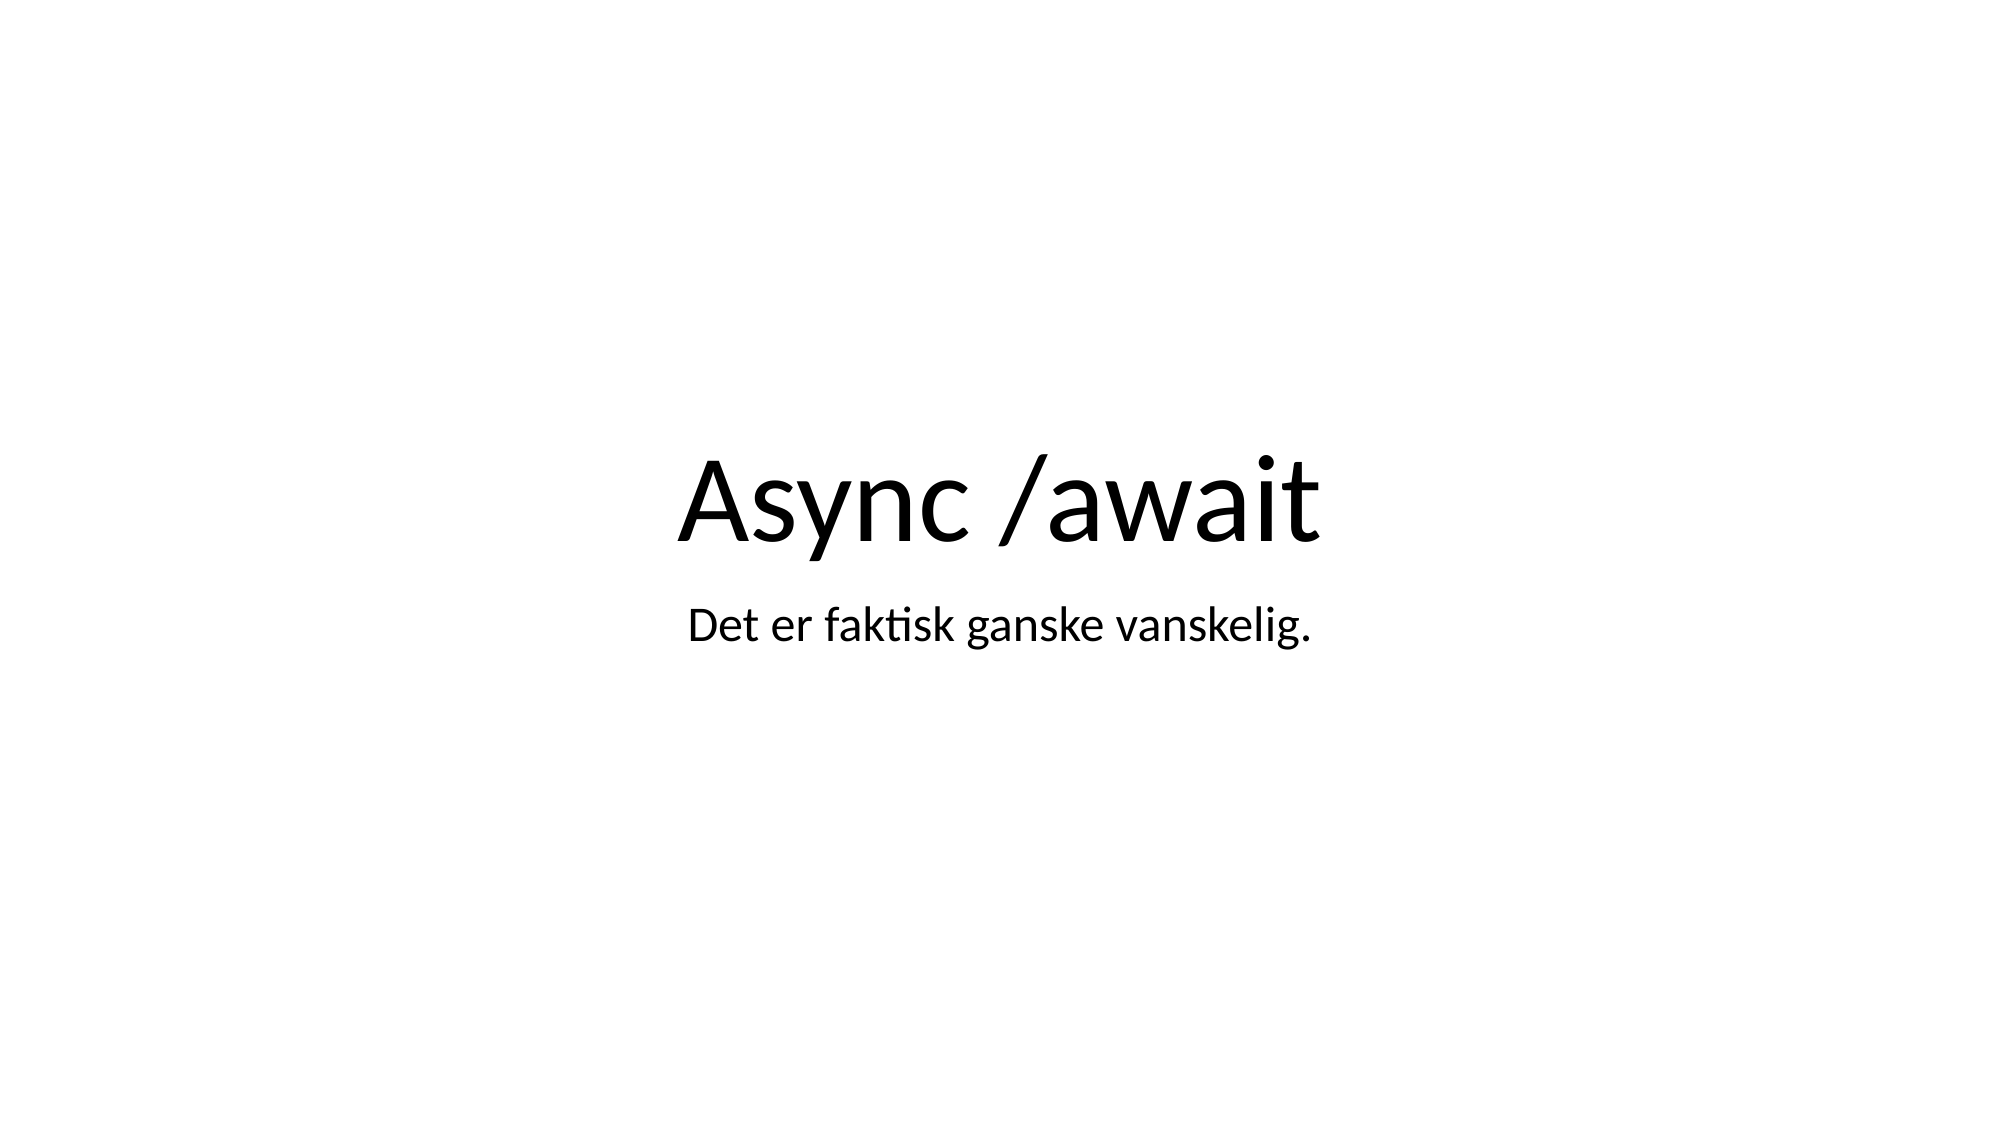

# Async /await
Det er faktisk ganske vanskelig.